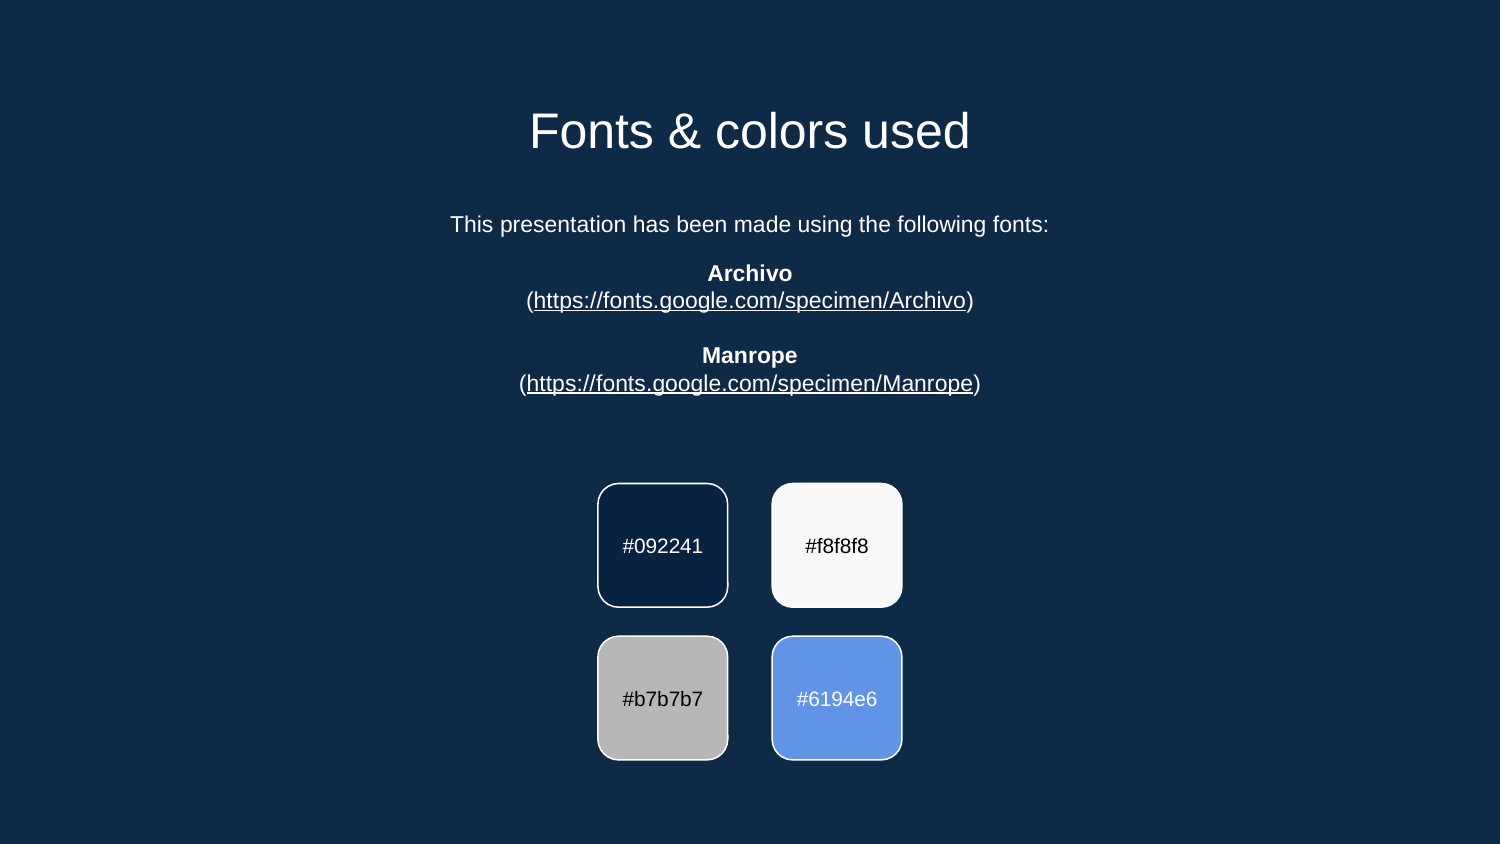

# Fonts & colors used
This presentation has been made using the following fonts:
Archivo
(https://fonts.google.com/specimen/Archivo)

Manrope
(https://fonts.google.com/specimen/Manrope)

#092241
#f8f8f8

#b7b7b7
#6194e6